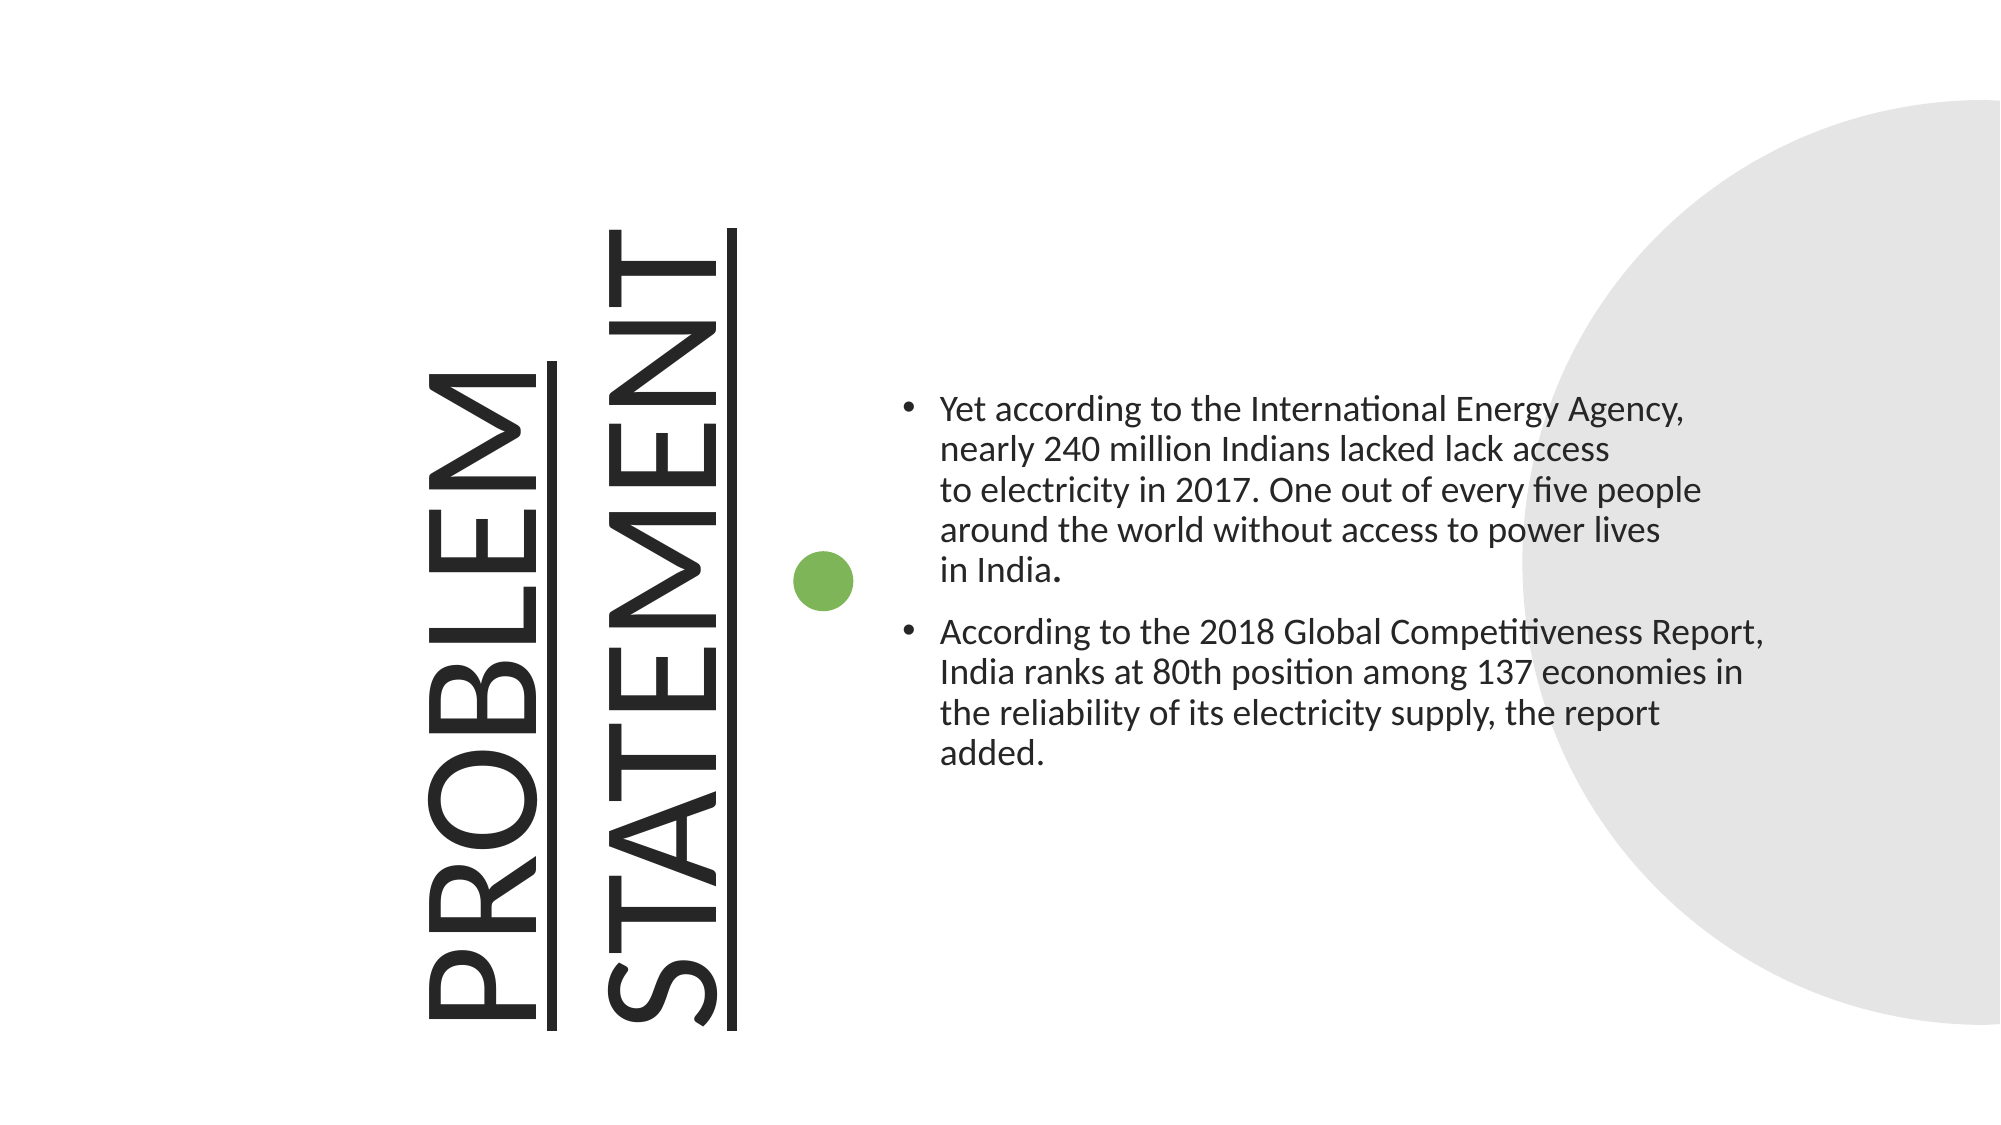

Yet according to the International Energy Agency, nearly 240 million Indians lacked lack access to electricity in 2017. One out of every five people around the world without access to power lives in India.
According to the 2018 Global Competitiveness Report, India ranks at 80th position among 137 economies in the reliability of its electricity supply, the report added.
# PROBLEM STATEMENT